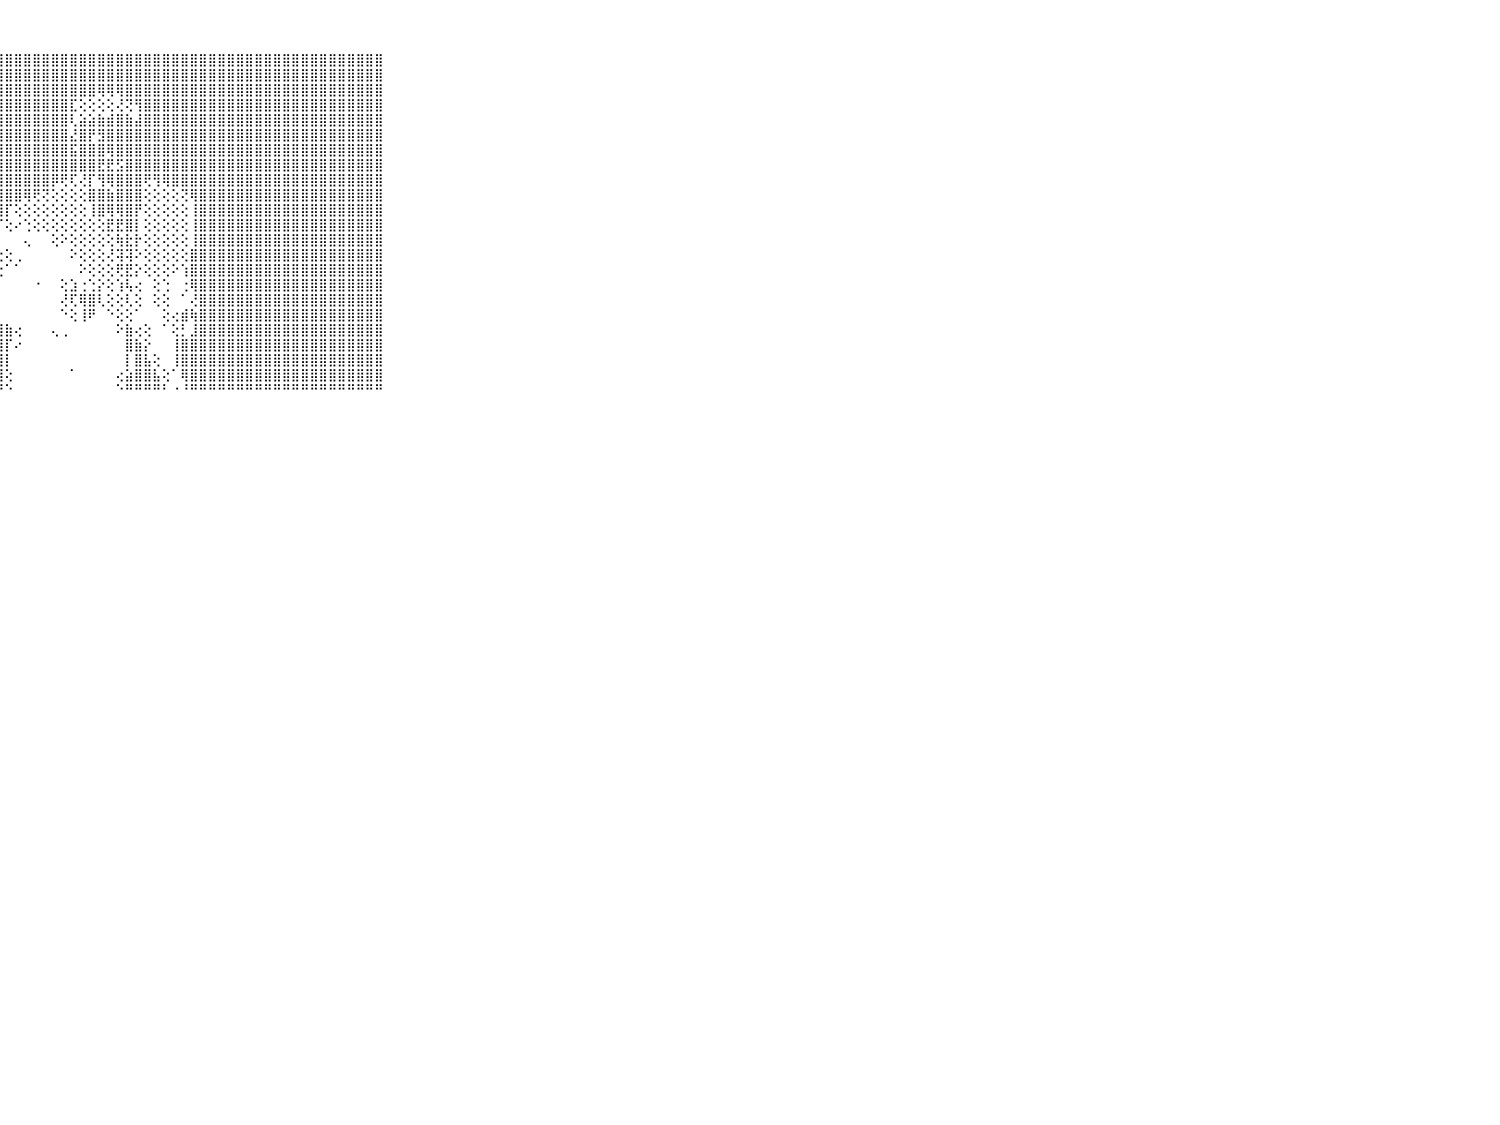

⠀⠀⠀⠀⠀⠀⠀⠀⠀⠀⠀⣿⣿⣿⣿⣿⣿⣿⣿⣿⣿⣿⣿⣿⣿⣿⣿⣿⣿⣿⣿⣿⣿⣿⣿⣿⣿⣿⣿⣿⣿⣿⣿⣿⣿⣿⣿⣿⣿⣿⣿⣿⣿⣿⣿⣿⣿⣿⣿⣿⣿⣿⣿⣿⣿⣿⣿⣿⣿⠀⠀⠀⠀⠀⠀⠀⠀⠀⠀⠀⠀
⠀⠀⠀⠀⠀⠀⠀⠀⠀⠀⠀⣿⣿⣿⣿⣿⣿⣿⣿⣿⣿⣿⣿⣿⣿⣿⣿⣿⣿⣿⣿⣿⣿⣿⣿⣿⣿⣿⣿⣿⣿⣿⣿⣿⣿⣿⣿⣿⣿⣿⣿⣿⣿⣿⣿⣿⣿⣿⣿⣿⣿⣿⣿⣿⣿⣿⣿⣿⣿⠀⠀⠀⠀⠀⠀⠀⠀⠀⠀⠀⠀
⠀⠀⠀⠀⠀⠀⠀⠀⠀⠀⠀⣿⣿⣿⣿⣿⣿⣿⣿⣿⣿⣿⣿⣿⣿⣿⣿⣿⣿⣿⣿⣿⣿⣿⣿⣿⣿⣿⢿⢿⢿⣿⣿⣿⣿⣿⣿⣿⣿⣿⣿⣿⣿⣿⣿⣿⣿⣿⣿⣿⣿⣿⣿⣿⣿⣿⣿⣿⣿⠀⠀⠀⠀⠀⠀⠀⠀⠀⠀⠀⠀
⠀⠀⠀⠀⠀⠀⠀⠀⠀⠀⠀⣿⣿⣿⣿⣿⣿⣿⣿⣿⣿⣿⣿⣿⣿⣿⣿⣿⣿⣿⣿⣿⣿⣿⣿⣏⢕⢕⢕⢕⢜⢝⢻⣿⣿⣿⣿⣿⣿⣿⣿⣿⣿⣿⣿⣿⣿⣿⣿⣿⣿⣿⣿⣿⣿⣿⣿⣿⣿⠀⠀⠀⠀⠀⠀⠀⠀⠀⠀⠀⠀
⠀⠀⠀⠀⠀⠀⠀⠀⠀⠀⠀⣿⣿⣿⣿⣿⣿⣿⣿⣿⣿⣿⣿⣿⣿⣿⣿⣿⣿⣿⣿⣿⣿⣿⣿⢇⣵⣵⣷⣾⣿⣷⣼⣿⣿⣿⣿⣿⣿⣿⣿⣿⣿⣿⣿⣿⣿⣿⣿⣿⣿⣿⣿⣿⣿⣿⣿⣿⣿⠀⠀⠀⠀⠀⠀⠀⠀⠀⠀⠀⠀
⠀⠀⠀⠀⠀⠀⠀⠀⠀⠀⠀⣿⣿⣿⣿⣿⣿⣿⣿⣿⣿⣿⣿⣿⣿⣿⣿⣿⣿⣿⣿⣿⣿⣿⣿⣜⣿⡟⣻⣿⣿⣿⣿⣿⣿⣿⣿⣿⣿⣿⣿⣿⣿⣿⣿⣿⣿⣿⣿⣿⣿⣿⣿⣿⣿⣿⣿⣿⣿⠀⠀⠀⠀⠀⠀⠀⠀⠀⠀⠀⠀
⠀⠀⠀⠀⠀⠀⠀⠀⠀⠀⠀⣿⣿⣿⣿⣿⣿⣿⣿⣿⣿⣿⣿⣿⣿⣿⣿⣿⣿⣿⣿⣿⣿⣿⣿⣯⣿⣿⣿⢿⣿⣿⣿⣿⣿⣿⣿⣿⣿⣿⣿⣿⣿⣿⣿⣿⣿⣿⣿⣿⣿⣿⣿⣿⣿⣿⣿⣿⣿⠀⠀⠀⠀⠀⠀⠀⠀⠀⠀⠀⠀
⠀⠀⠀⠀⠀⠀⠀⠀⠀⠀⠀⣿⣿⣿⣿⣿⣿⣿⣿⣿⣿⣿⣿⣿⣿⣿⣿⣿⣿⣿⣿⣿⣿⣿⣿⣿⣿⣿⣟⣟⣫⣿⣿⣿⣿⣿⣿⣿⣿⣿⣿⣿⣿⣿⣿⣿⣿⣿⣿⣿⣿⣿⣿⣿⣿⣿⣿⣿⣿⠀⠀⠀⠀⠀⠀⠀⠀⠀⠀⠀⠀
⠀⠀⠀⠀⠀⠀⠀⠀⠀⠀⠀⣿⣿⣿⣿⣿⣿⣿⣿⣿⣿⣿⣿⣿⣿⣿⣿⣿⣿⣿⣿⣿⣿⡿⢟⢏⢜⡏⢻⢿⣿⣿⣿⢟⢻⢿⣿⣿⣿⣿⣿⣿⣿⣿⣿⣿⣿⣿⣿⣿⣿⣿⣿⣿⣿⣿⣿⣿⣿⠀⠀⠀⠀⠀⠀⠀⠀⠀⠀⠀⠀
⠀⠀⠀⠀⠀⠀⠀⠀⠀⠀⠀⣿⣿⣿⣿⣿⣿⣿⣿⣿⣿⣿⣿⣿⣿⣿⣿⣿⣿⣿⢿⢟⢝⢕⢕⢕⢕⣿⣿⣷⣿⣿⣿⢕⢕⢕⢕⢝⢿⣿⣿⣿⣿⣿⣿⣿⣿⣿⣿⣿⣿⣿⣿⣿⣿⣿⣿⣿⣿⠀⠀⠀⠀⠀⠀⠀⠀⠀⠀⠀⠀
⠀⠀⠀⠀⠀⠀⠀⠀⠀⠀⠀⣿⣿⣿⣿⣿⣿⣿⣿⣿⣿⣿⣿⣿⣿⣿⣿⣿⡏⢕⢕⢕⢕⢕⢕⢕⢕⢸⣿⢿⢿⣿⡟⢕⢕⢕⢕⢕⢸⣿⣿⣿⣿⣿⣿⣿⣿⣿⣿⣿⣿⣿⣿⣿⣿⣿⣿⣿⣿⠀⠀⠀⠀⠀⠀⠀⠀⠀⠀⠀⠀
⠀⠀⠀⠀⠀⠀⠀⠀⠀⠀⠀⣿⣿⣿⣿⣿⣿⣿⣿⣿⣿⣿⣿⣿⣿⣿⣿⡏⢕⠔⢑⢕⢕⢕⢕⢕⢕⢕⢕⣟⣟⣿⡇⢕⢕⢕⢕⢕⢸⣿⣿⣿⣿⣿⣿⣿⣿⣿⣿⣿⣿⣿⣿⣿⣿⣿⣿⣿⣿⠀⠀⠀⠀⠀⠀⠀⠀⠀⠀⠀⠀
⠀⠀⠀⠀⠀⠀⠀⠀⠀⠀⠀⣿⣿⣿⣿⣿⣿⣿⣿⣿⣿⣿⣿⣿⣿⣿⣿⡇⠀⠀⢄⠀⠀⢕⠕⢕⢕⢕⢕⢕⢷⣗⡗⢕⢕⢕⢕⢕⢸⣿⣿⣿⣿⣿⣿⣿⣿⣿⣿⣿⣿⣿⣿⣿⣿⣿⣿⣿⣿⠀⠀⠀⠀⠀⠀⠀⠀⠀⠀⠀⠀
⠀⠀⠀⠀⠀⠀⠀⠀⠀⠀⠀⣿⣿⣿⣿⣿⣿⣿⣿⣿⣿⣿⣿⣿⣿⣿⣿⢕⢕⢀⠀⠀⠀⠀⠀⠕⢕⢕⢕⢜⢽⢽⠕⢕⢕⢕⢕⢕⣿⣿⣿⣿⣿⣿⣿⣿⣿⣿⣿⣿⣿⣿⣿⣿⣿⣿⣿⣿⣿⠀⠀⠀⠀⠀⠀⠀⠀⠀⠀⠀⠀
⠀⠀⠀⠀⠀⠀⠀⠀⠀⠀⠀⣿⣿⣿⣿⣿⣿⣿⣿⣿⣿⣿⣿⣿⣿⣿⣿⢕⠁⠁⠀⠀⠀⠀⠀⠀⠕⢕⢕⢕⢟⣟⡕⢕⢕⢕⠕⢱⣿⣿⣿⣿⣿⣿⣿⣿⣿⣿⣿⣿⣿⣿⣿⣿⣿⣿⣿⣿⣿⠀⠀⠀⠀⠀⠀⠀⠀⠀⠀⠀⠀
⠀⠀⠀⠀⠀⠀⠀⠀⠀⠀⠀⣿⣿⣿⣿⣿⣿⣿⣿⣿⣿⣿⣿⣿⣿⣿⡏⠄⠀⠀⠀⠐⠀⠀⢕⣱⢐⢑⡕⢕⢱⢧⢔⠀⢕⢑⠀⢐⢿⣿⣿⣿⣿⣿⣿⣿⣿⣿⣿⣿⣿⣿⣿⣿⣿⣿⣿⣿⣿⠀⠀⠀⠀⠀⠀⠀⠀⠀⠀⠀⠀
⠀⠀⠀⠀⠀⠀⠀⠀⠀⠀⠀⣿⣿⣿⣿⣿⣿⣿⣿⣿⣿⣿⣿⣿⣿⣿⡇⠀⠀⠀⠀⠀⠀⠀⢜⢏⢿⣿⢇⢕⢕⢇⢕⠀⢕⢕⠀⠁⢜⣿⣿⣿⣿⣿⣿⣿⣿⣿⣿⣿⣿⣿⣿⣿⣿⣿⣿⣿⣿⠀⠀⠀⠀⠀⠀⠀⠀⠀⠀⠀⠀
⠀⠀⠀⠀⠀⠀⠀⠀⠀⠀⠀⣿⣿⣿⣿⣿⣿⣿⣿⣿⣿⣿⣿⣿⣿⣿⣧⡄⠀⠀⠀⠀⠀⠀⠑⢕⢸⠟⠀⠑⢕⢕⠁⠀⠀⢕⢔⣾⢷⣿⣿⣿⣿⣿⣿⣿⣿⣿⣿⣿⣿⣿⣿⣿⣿⣿⣿⣿⣿⠀⠀⠀⠀⠀⠀⠀⠀⠀⠀⠀⠀
⠀⠀⠀⠀⠀⠀⠀⠀⠀⠀⠀⣿⣿⣿⣿⣿⣿⣿⣿⣿⣿⣿⣿⣿⣿⣿⣿⣿⣷⢔⠀⠀⠀⢄⢀⠀⠀⠀⠀⠀⠕⣷⢔⢕⠀⠁⢕⡃⣸⣿⣿⣿⣿⣿⣿⣿⣿⣿⣿⣿⣿⣿⣿⣿⣿⣿⣿⣿⣿⠀⠀⠀⠀⠀⠀⠀⠀⠀⠀⠀⠀
⠀⠀⠀⠀⠀⠀⠀⠀⠀⠀⠀⣿⣿⣿⣿⣿⣿⣿⣿⣿⣿⣿⣿⣿⣿⣿⣿⣿⡏⠔⠀⠀⠀⠀⠀⠀⠀⠀⠀⠀⠀⣿⣷⡕⠀⠀⢸⣿⣿⣿⣿⣿⣿⣿⣿⣿⣿⣿⣿⣿⣿⣿⣿⣿⣿⣿⣿⣿⣿⠀⠀⠀⠀⠀⠀⠀⠀⠀⠀⠀⠀
⠀⠀⠀⠀⠀⠀⠀⠀⠀⠀⠀⣿⣿⣿⣿⣿⣿⣿⣿⣿⣿⣿⣿⣿⣿⣿⣿⣿⡇⠀⠀⠀⠀⠀⠀⠀⠀⠀⠀⠀⠀⡇⣿⣧⢕⠀⢸⣿⣿⣿⣿⣿⣿⣿⣿⣿⣿⣿⣿⣿⣿⣿⣿⣿⣿⣿⣿⣿⣿⠀⠀⠀⠀⠀⠀⠀⠀⠀⠀⠀⠀
⠀⠀⠀⠀⠀⠀⠀⠀⠀⠀⠀⣿⣿⣿⣿⣿⣿⣿⣿⣿⣿⣿⣿⣿⣿⣿⣿⣿⢕⠀⠀⠀⠀⠀⠀⠁⠀⠀⠀⠀⢔⣵⣿⣿⣧⢕⠁⢿⣿⣿⣿⣿⣿⣿⣿⣿⣿⣿⣿⣿⣿⣿⣿⣿⣿⣿⣿⣿⣿⠀⠀⠀⠀⠀⠀⠀⠀⠀⠀⠀⠀
⠀⠀⠀⠀⠀⠀⠀⠀⠀⠀⠀⠛⠛⠛⠛⠛⠛⠛⠛⠛⠛⠛⠛⠛⠛⠛⠛⠛⠑⠀⠀⠀⠀⠀⠀⠀⠀⠀⠀⠀⠑⠛⠛⠛⠛⠃⠐⠘⠛⠛⠛⠛⠛⠛⠛⠛⠛⠛⠛⠛⠛⠛⠛⠛⠛⠛⠛⠛⠛⠀⠀⠀⠀⠀⠀⠀⠀⠀⠀⠀⠀